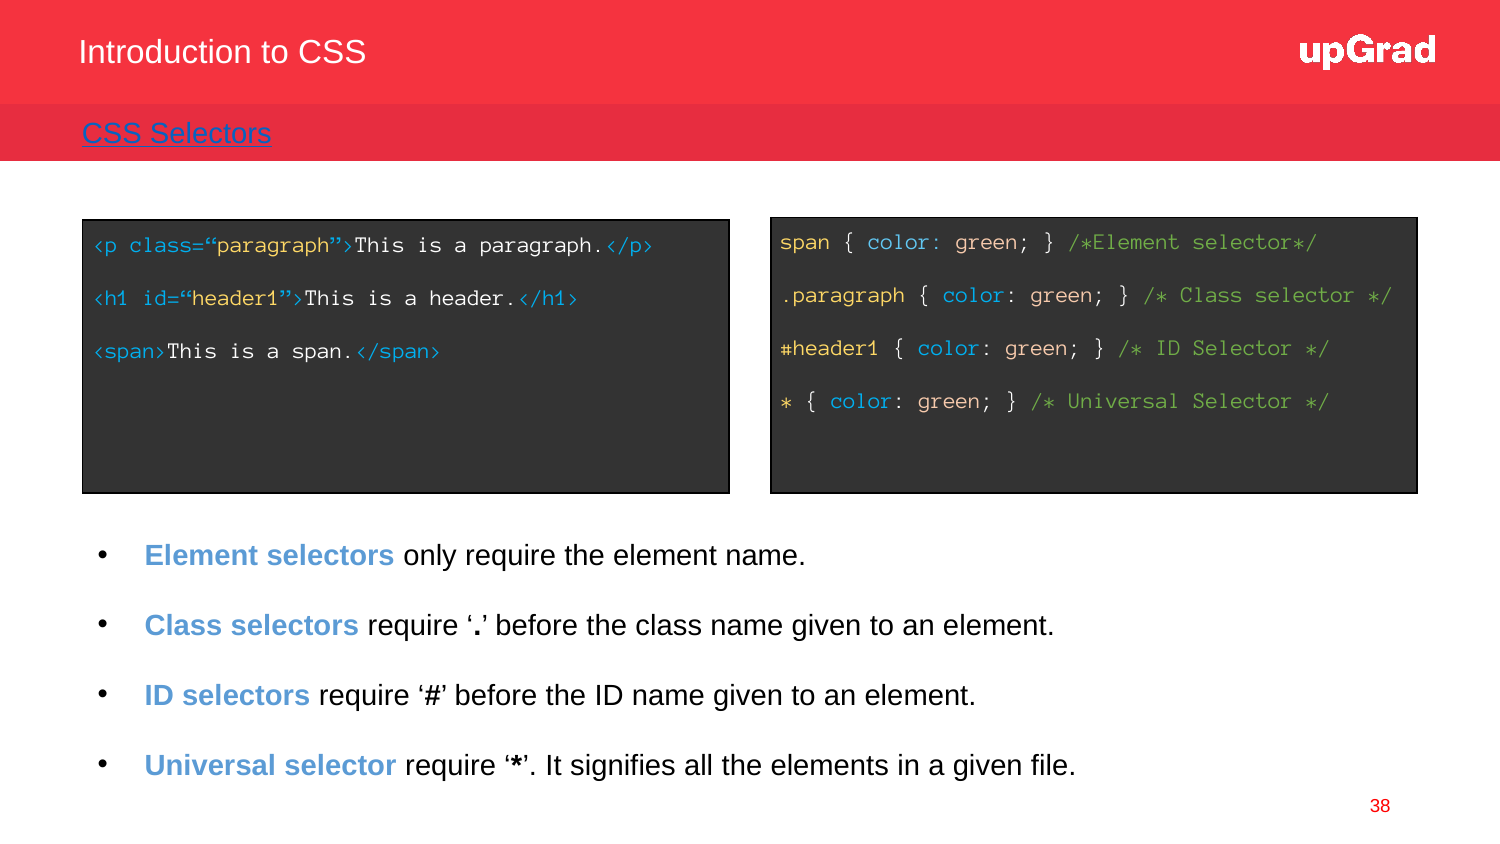

Introduction to CSS

CSS Selectors
| span { color: green; } /\*Element selector\*/ .paragraph { color: green; } /\* Class selector \*/ #header1 { color: green; } /\* ID Selector \*/ \* { color: green; } /\* Universal Selector \*/ |
| --- |
| <p class=“paragraph”>This is a paragraph.</p> <h1 id=“header1”>This is a header.</h1> <span>This is a span.</span> |
| --- |
Element selectors only require the element name.
Class selectors require ‘.’ before the class name given to an element.
ID selectors require ‘#’ before the ID name given to an element.
Universal selector require ‘*’. It signifies all the elements in a given file.
38